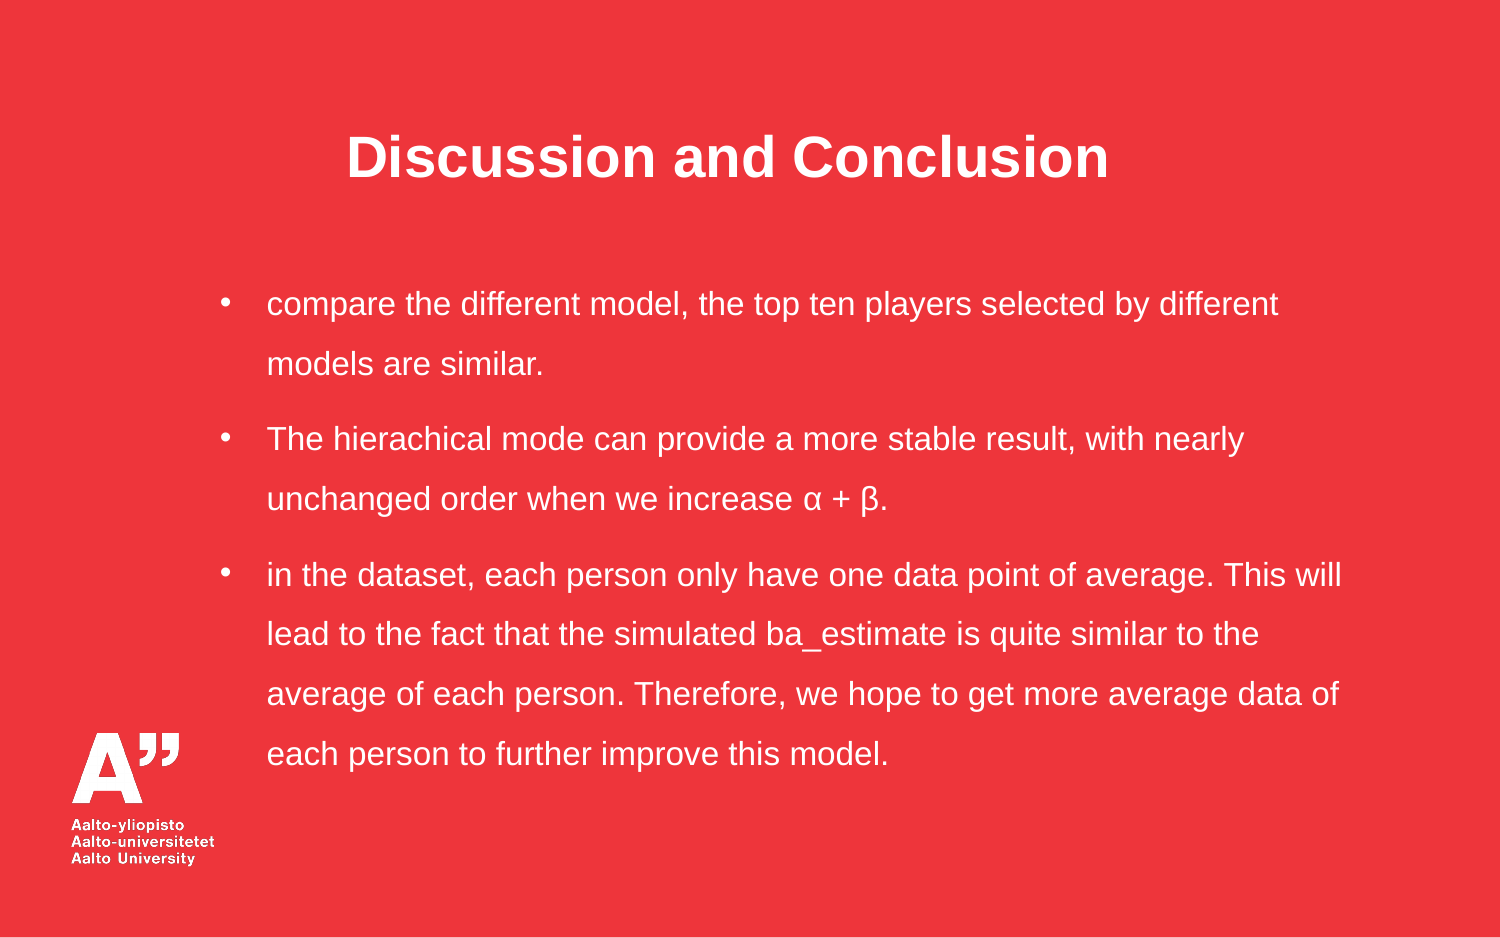

Discussion and Conclusion
compare the different model, the top ten players selected by different models are similar.
The hierachical mode can provide a more stable result, with nearly unchanged order when we increase α + β.
in the dataset, each person only have one data point of average. This will lead to the fact that the simulated ba_estimate is quite similar to the average of each person. Therefore, we hope to get more average data of each person to further improve this model.